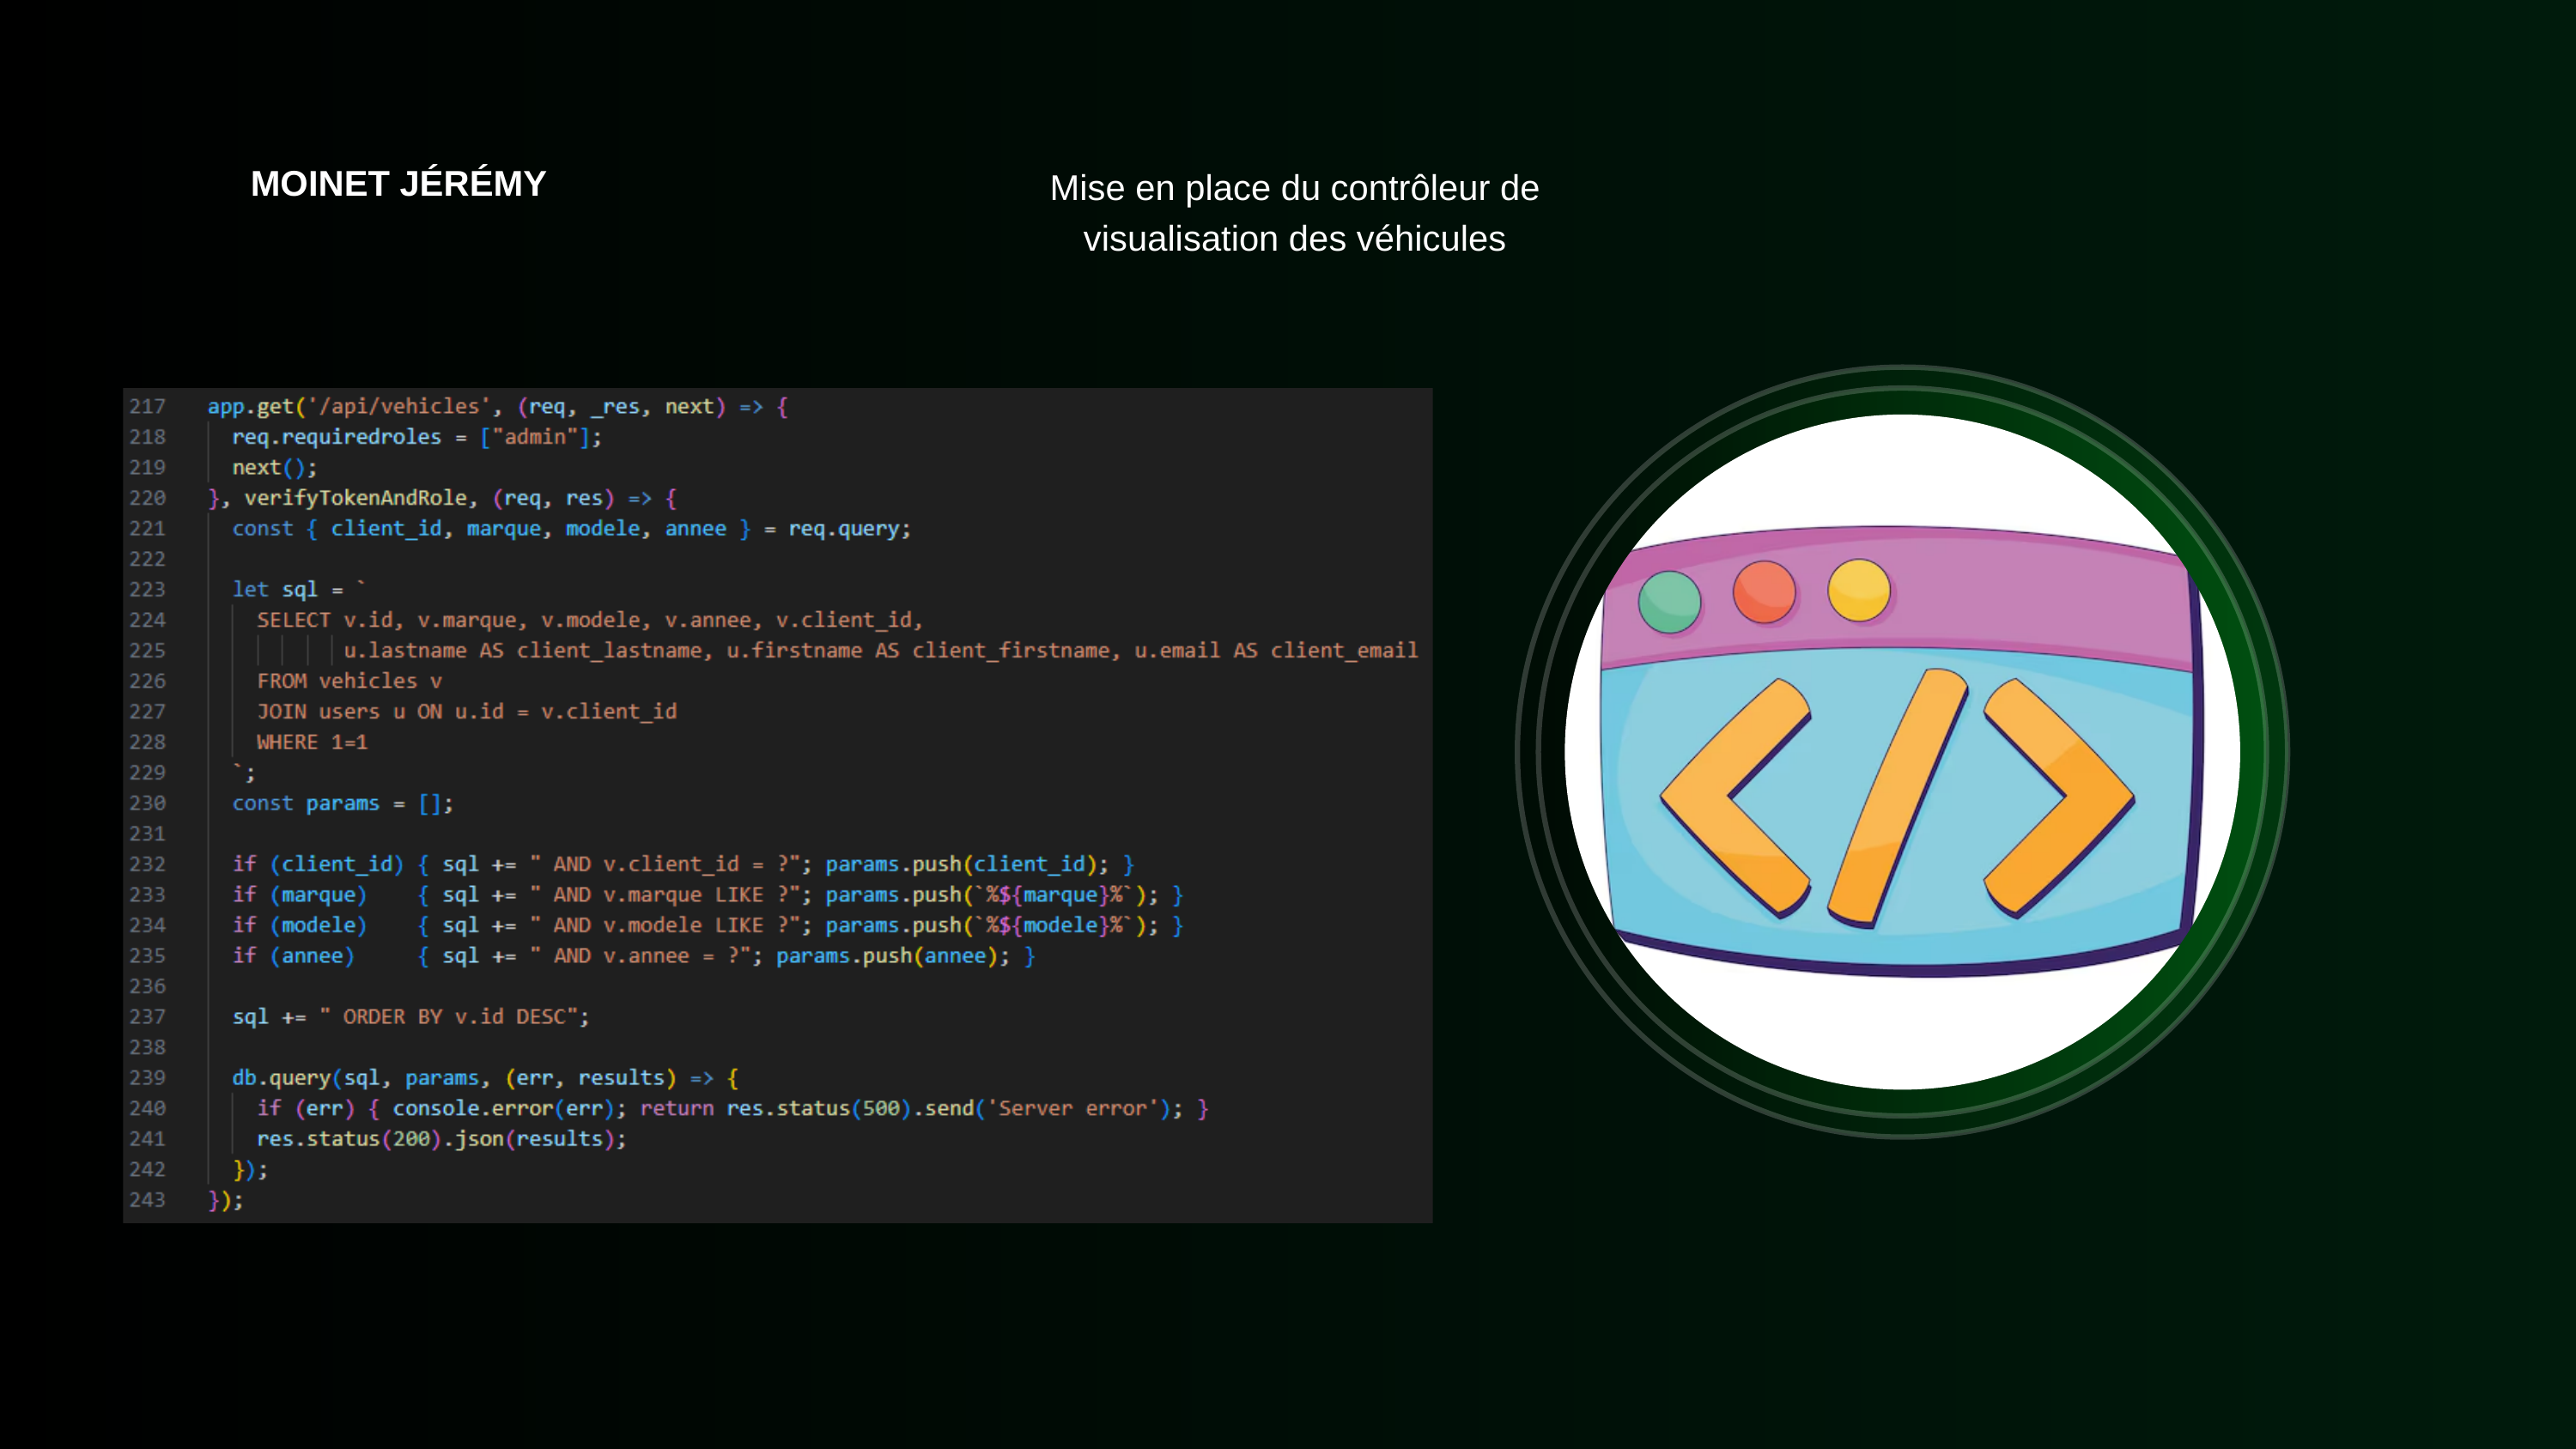

Mise en place du contrôleur de visualisation des véhicules
MOINET JÉRÉMY